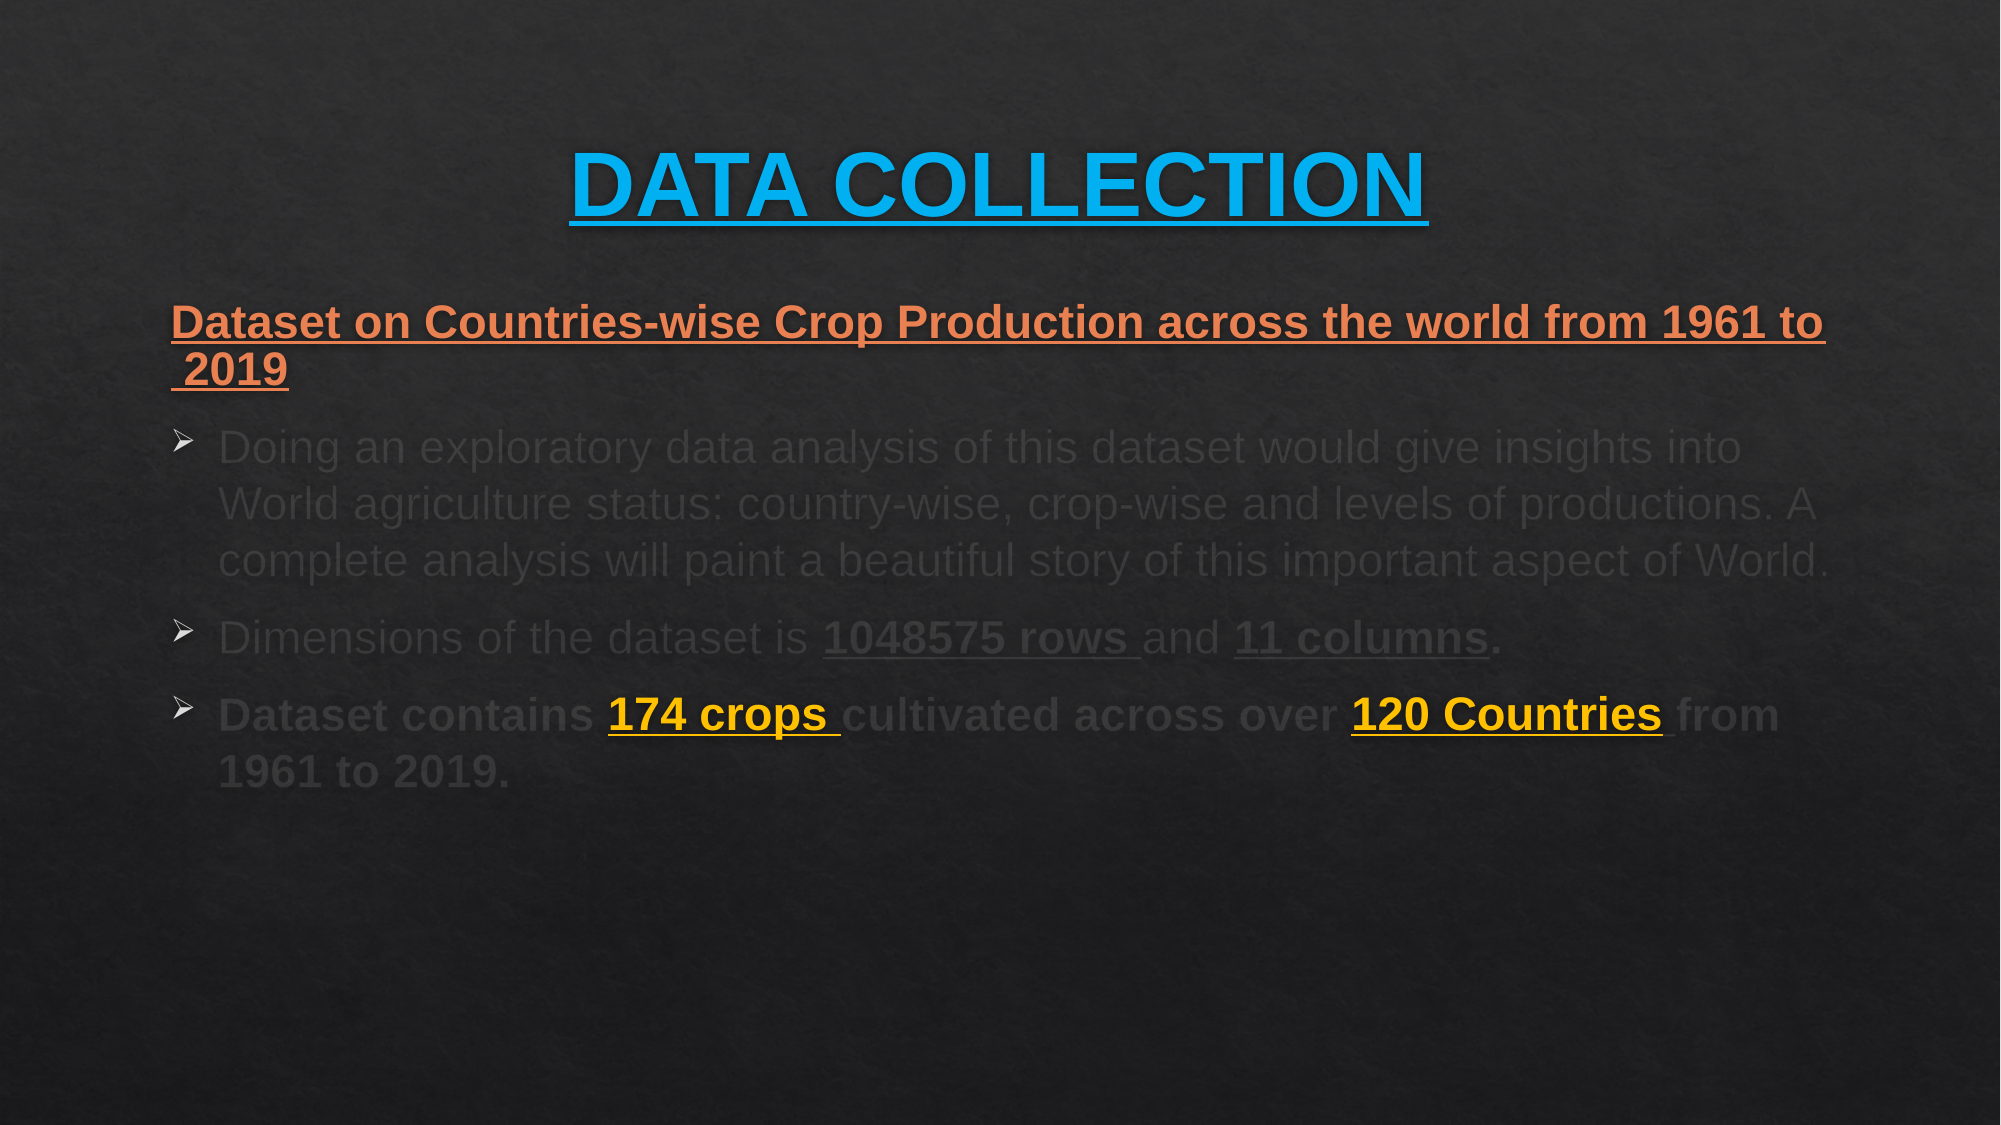

# DATA COLLECTION
Dataset on Countries-wise Crop Production across the world from 1961 to 2019
Doing an exploratory data analysis of this dataset would give insights into World agriculture status: country-wise, crop-wise and levels of productions. A complete analysis will paint a beautiful story of this important aspect of World.
Dimensions of the dataset is 1048575 rows and 11 columns.
Dataset contains 174 crops cultivated across over 120 Countries from 1961 to 2019.